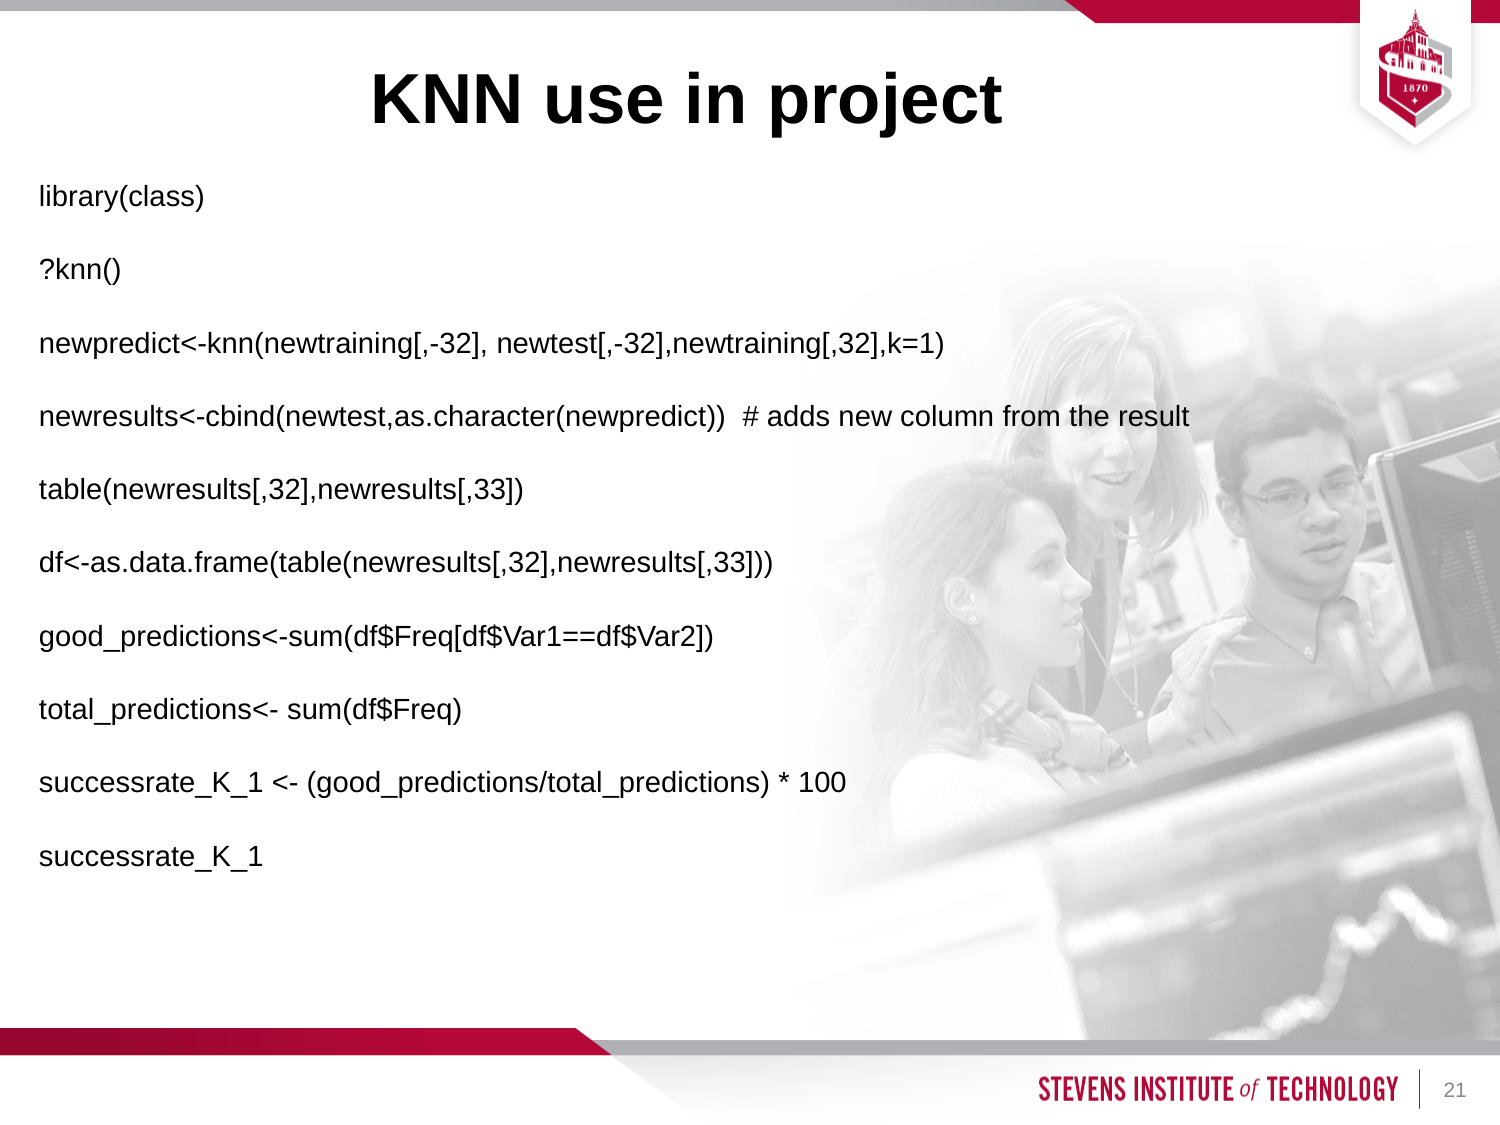

# KNN use in project
library(class)
?knn()
newpredict<-knn(newtraining[,-32], newtest[,-32],newtraining[,32],k=1)
newresults<-cbind(newtest,as.character(newpredict))  # adds new column from the result
table(newresults[,32],newresults[,33])
df<-as.data.frame(table(newresults[,32],newresults[,33]))
good_predictions<-sum(df$Freq[df$Var1==df$Var2])
total_predictions<- sum(df$Freq)
successrate_K_1 <- (good_predictions/total_predictions) * 100
successrate_K_1

21